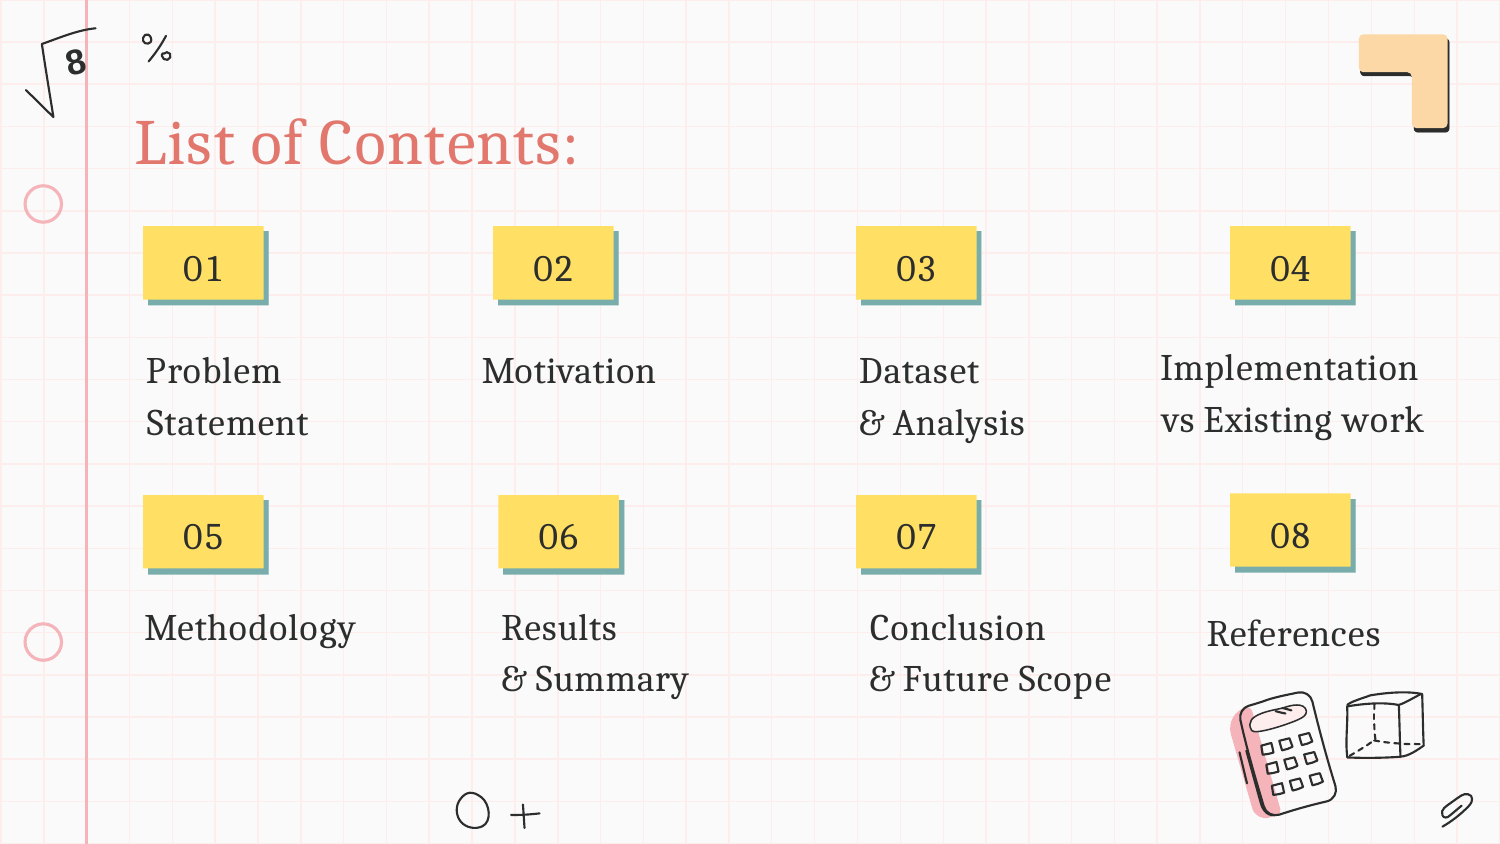

# List of Contents:
01
02
03
04
Implementation
vs Existing work
Problem
Statement
Motivation
Dataset
& Analysis
08
05
06
07
Methodology
Results
& Summary
Conclusion
& Future Scope
References